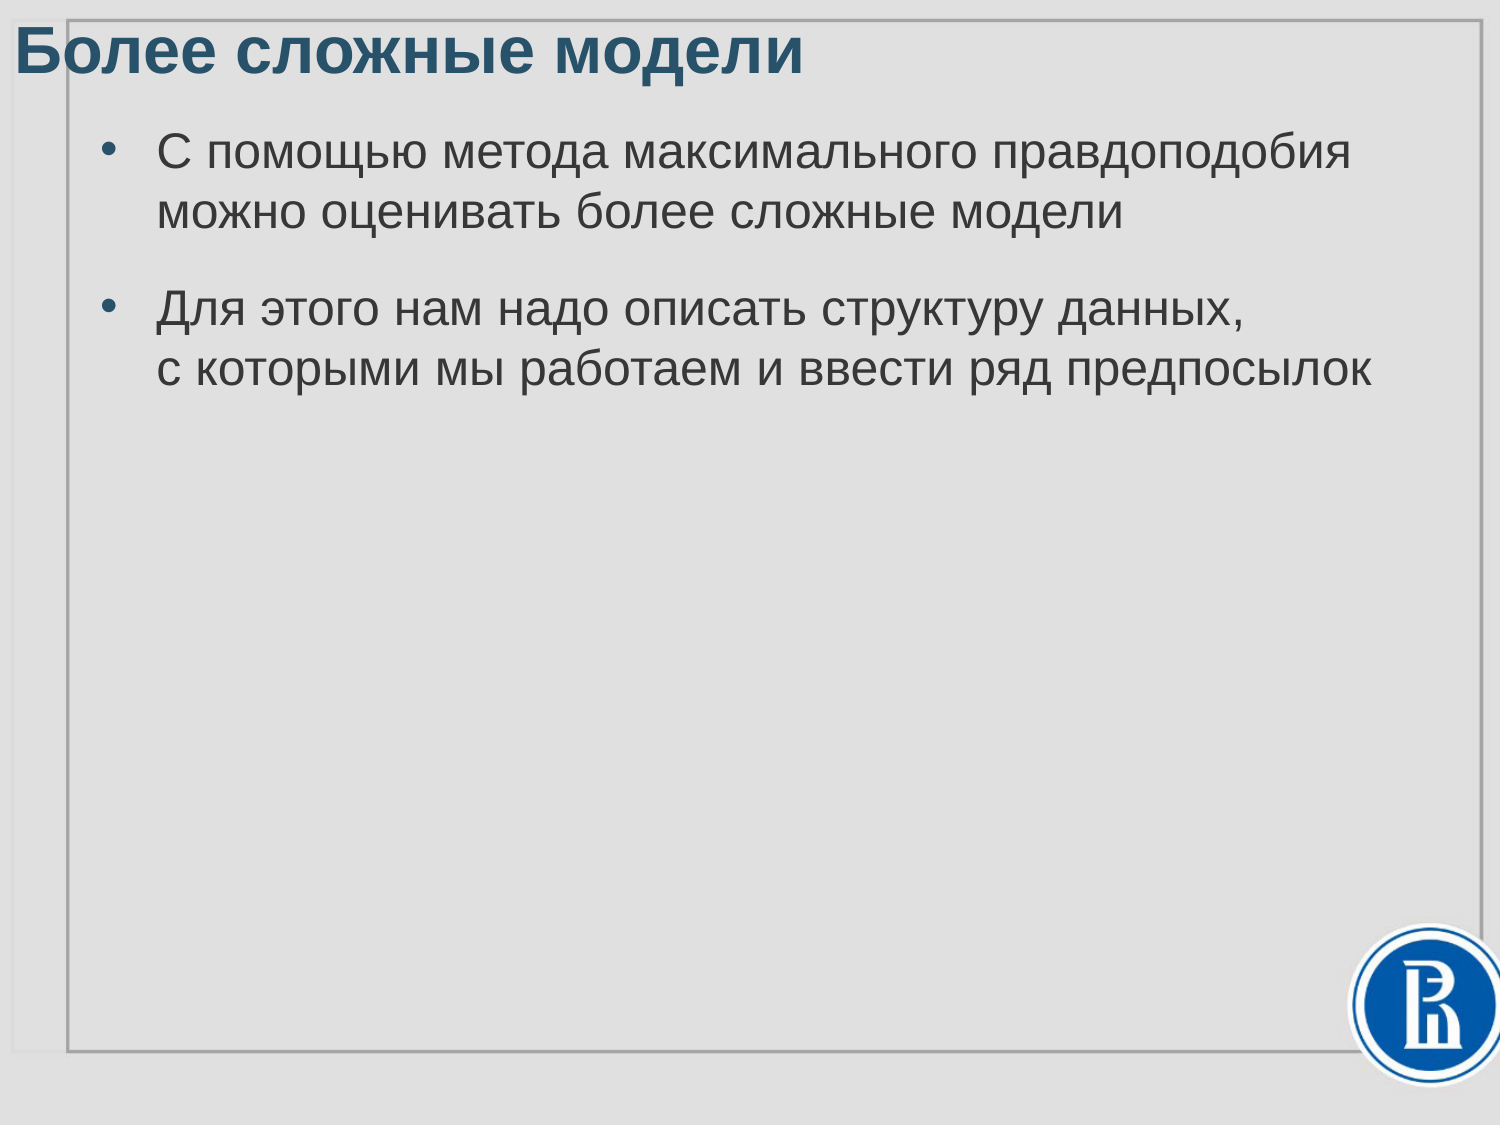

Более сложные модели
С помощью метода максимального правдоподобия можно оценивать более сложные модели
Для этого нам надо описать структуру данных,
с которыми мы работаем и ввести ряд предпосылок